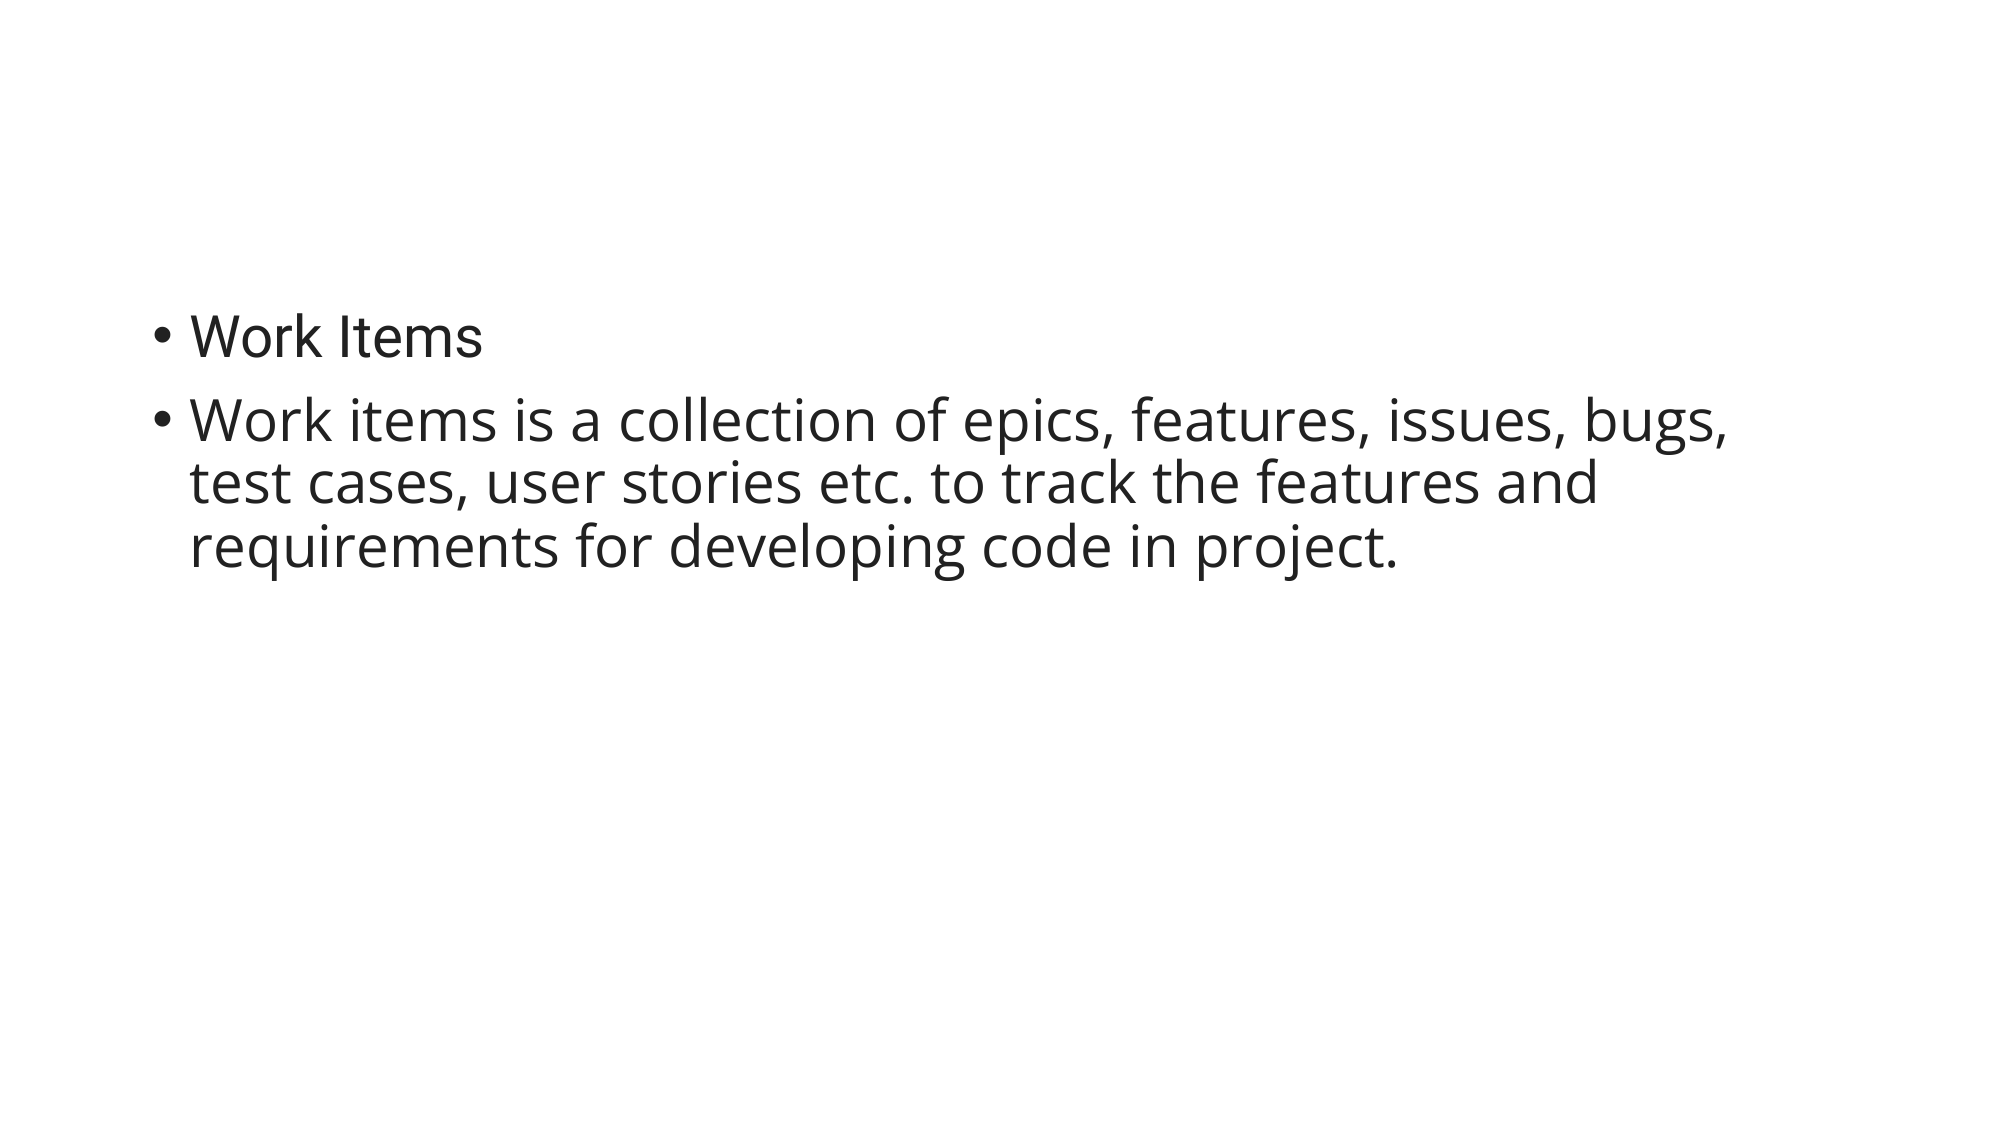

#
Work Items
Work items is a collection of epics, features, issues, bugs, test cases, user stories etc. to track the features and requirements for developing code in project.